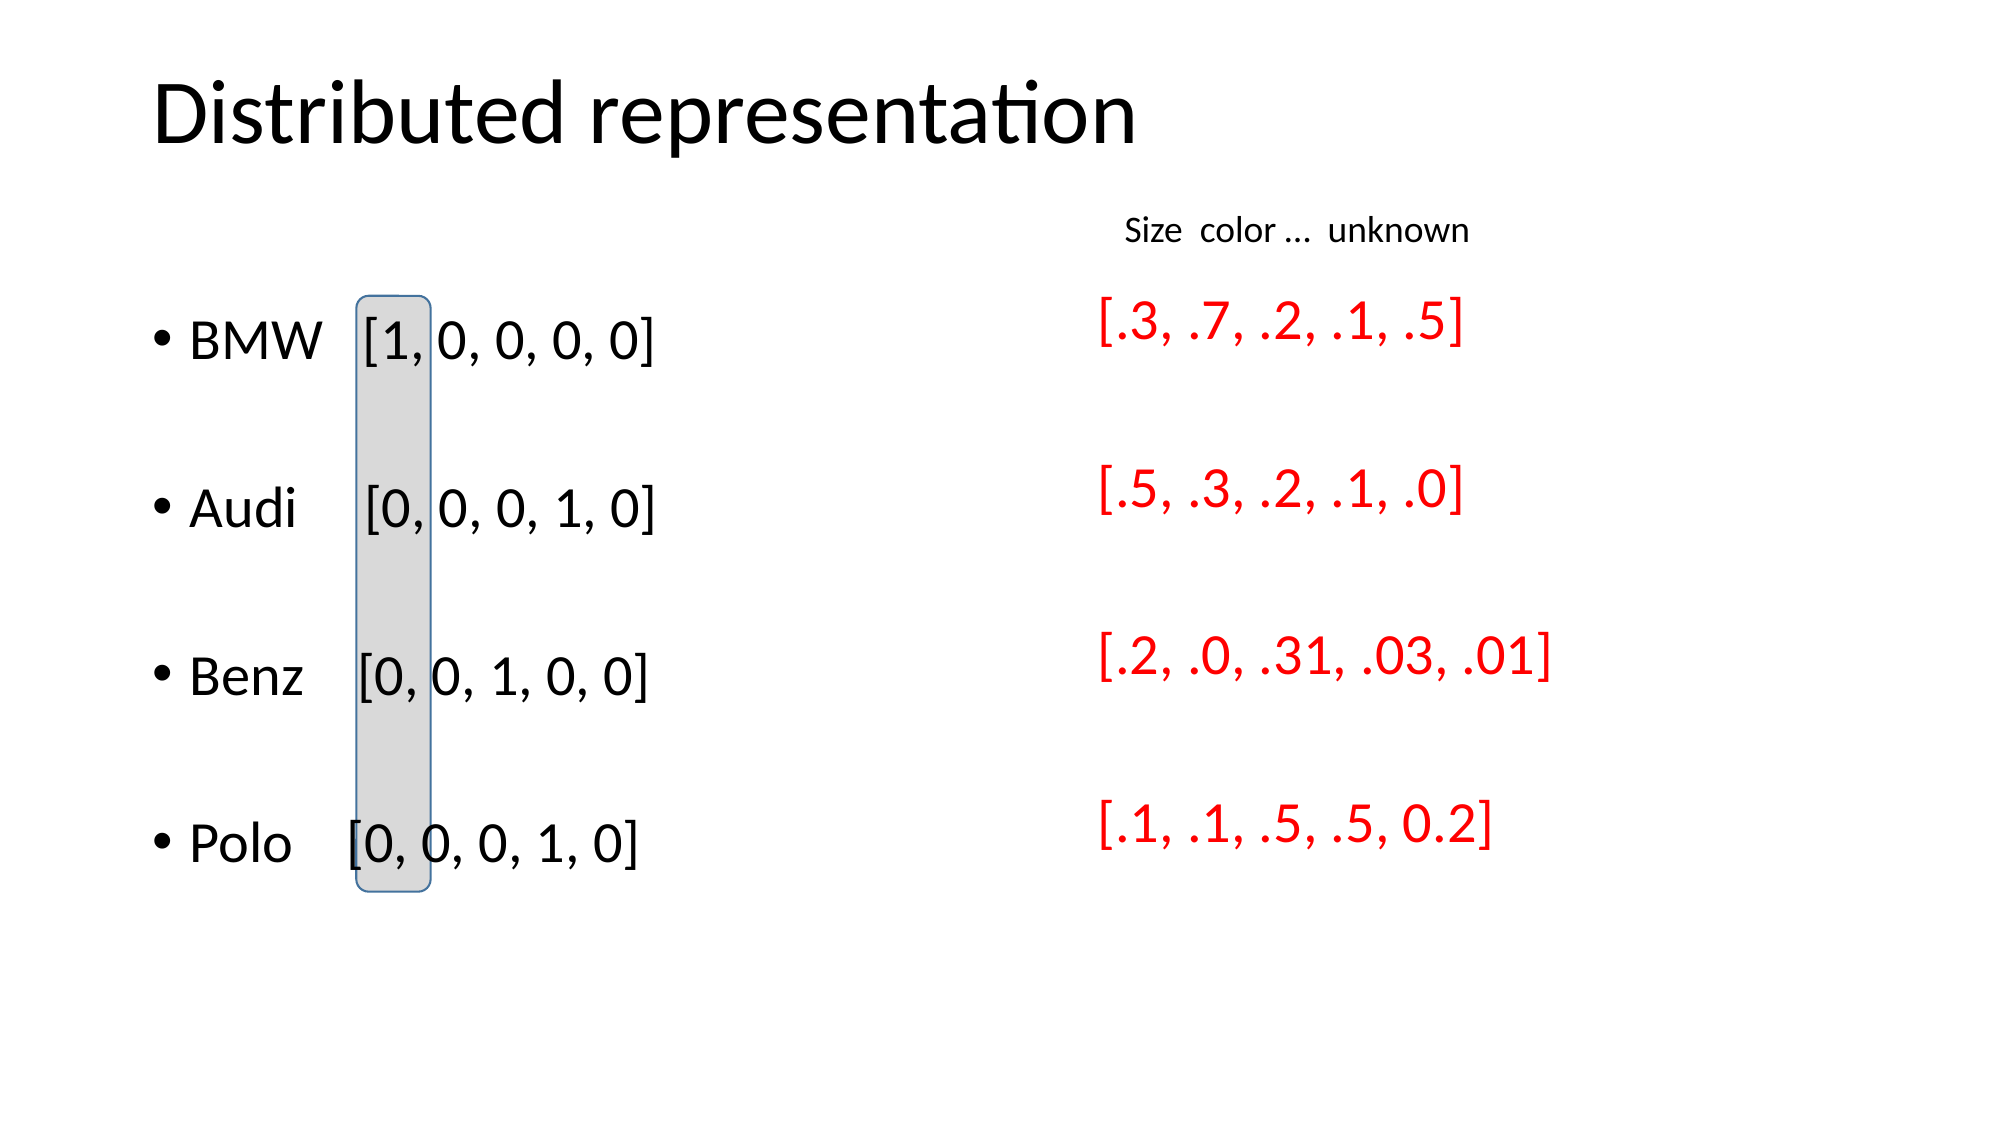

# Distributed representation
Size  color …  unknown
   [.3, .7, .2, .1, .5]

   [.5, .3, .2, .1, .0]

   [.2, .0, .31, .03, .01]

   [.1, .1, .5, .5, 0.2]

BMW   [1, 0, 0, 0, 0]

Audi     [0, 0, 0, 1, 0]

Benz    [0, 0, 1, 0, 0]

Polo    [0, 0, 0, 1, 0]